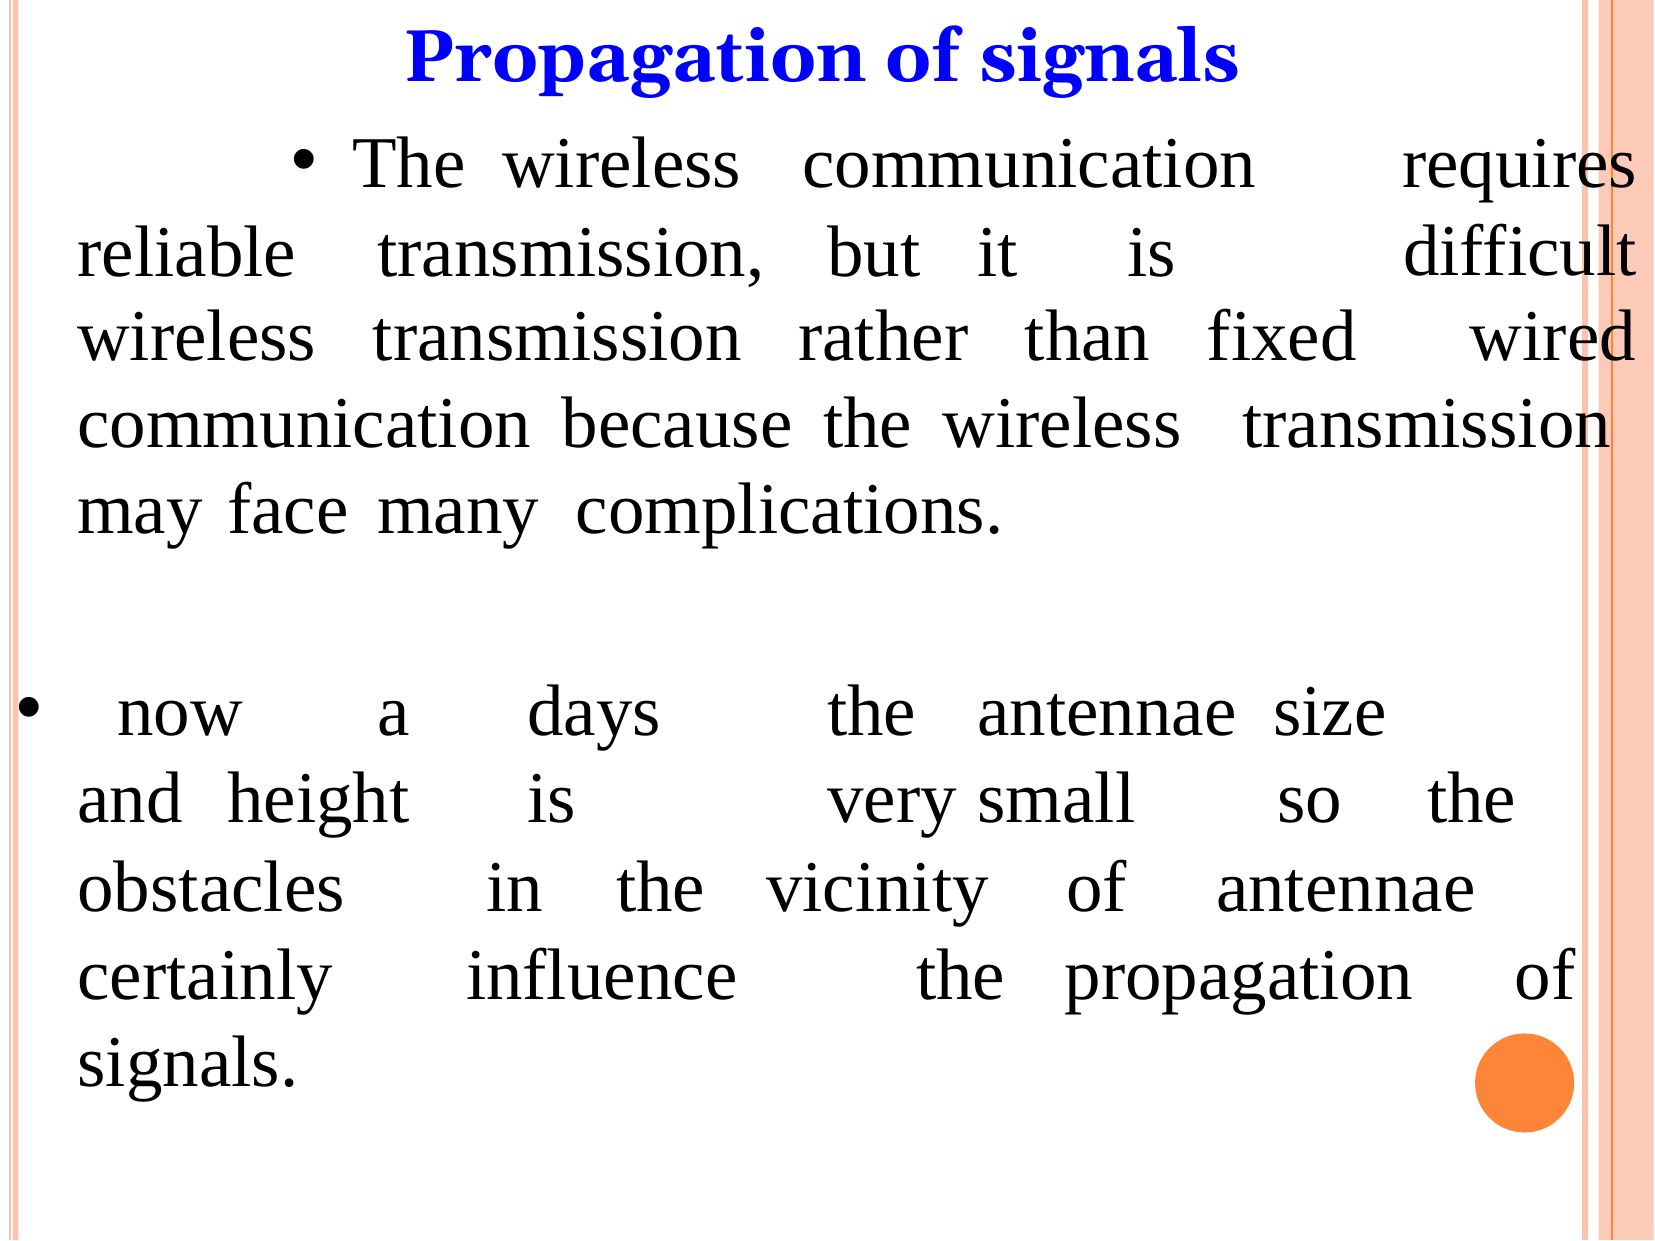

Propagation of signals
The	wireless	communication	requires
difficult
reliable	transmission,	but	it	is
wireless transmission rather than fixed  wired communication because the wireless  transmission	may	face	many  complications.
•
now	a	days		the	antennae  size		and	height	is		very	small	so	the
obstacles  certainly  signals.
in	the	vicinity	of	antennae  influence		the
propagation	of